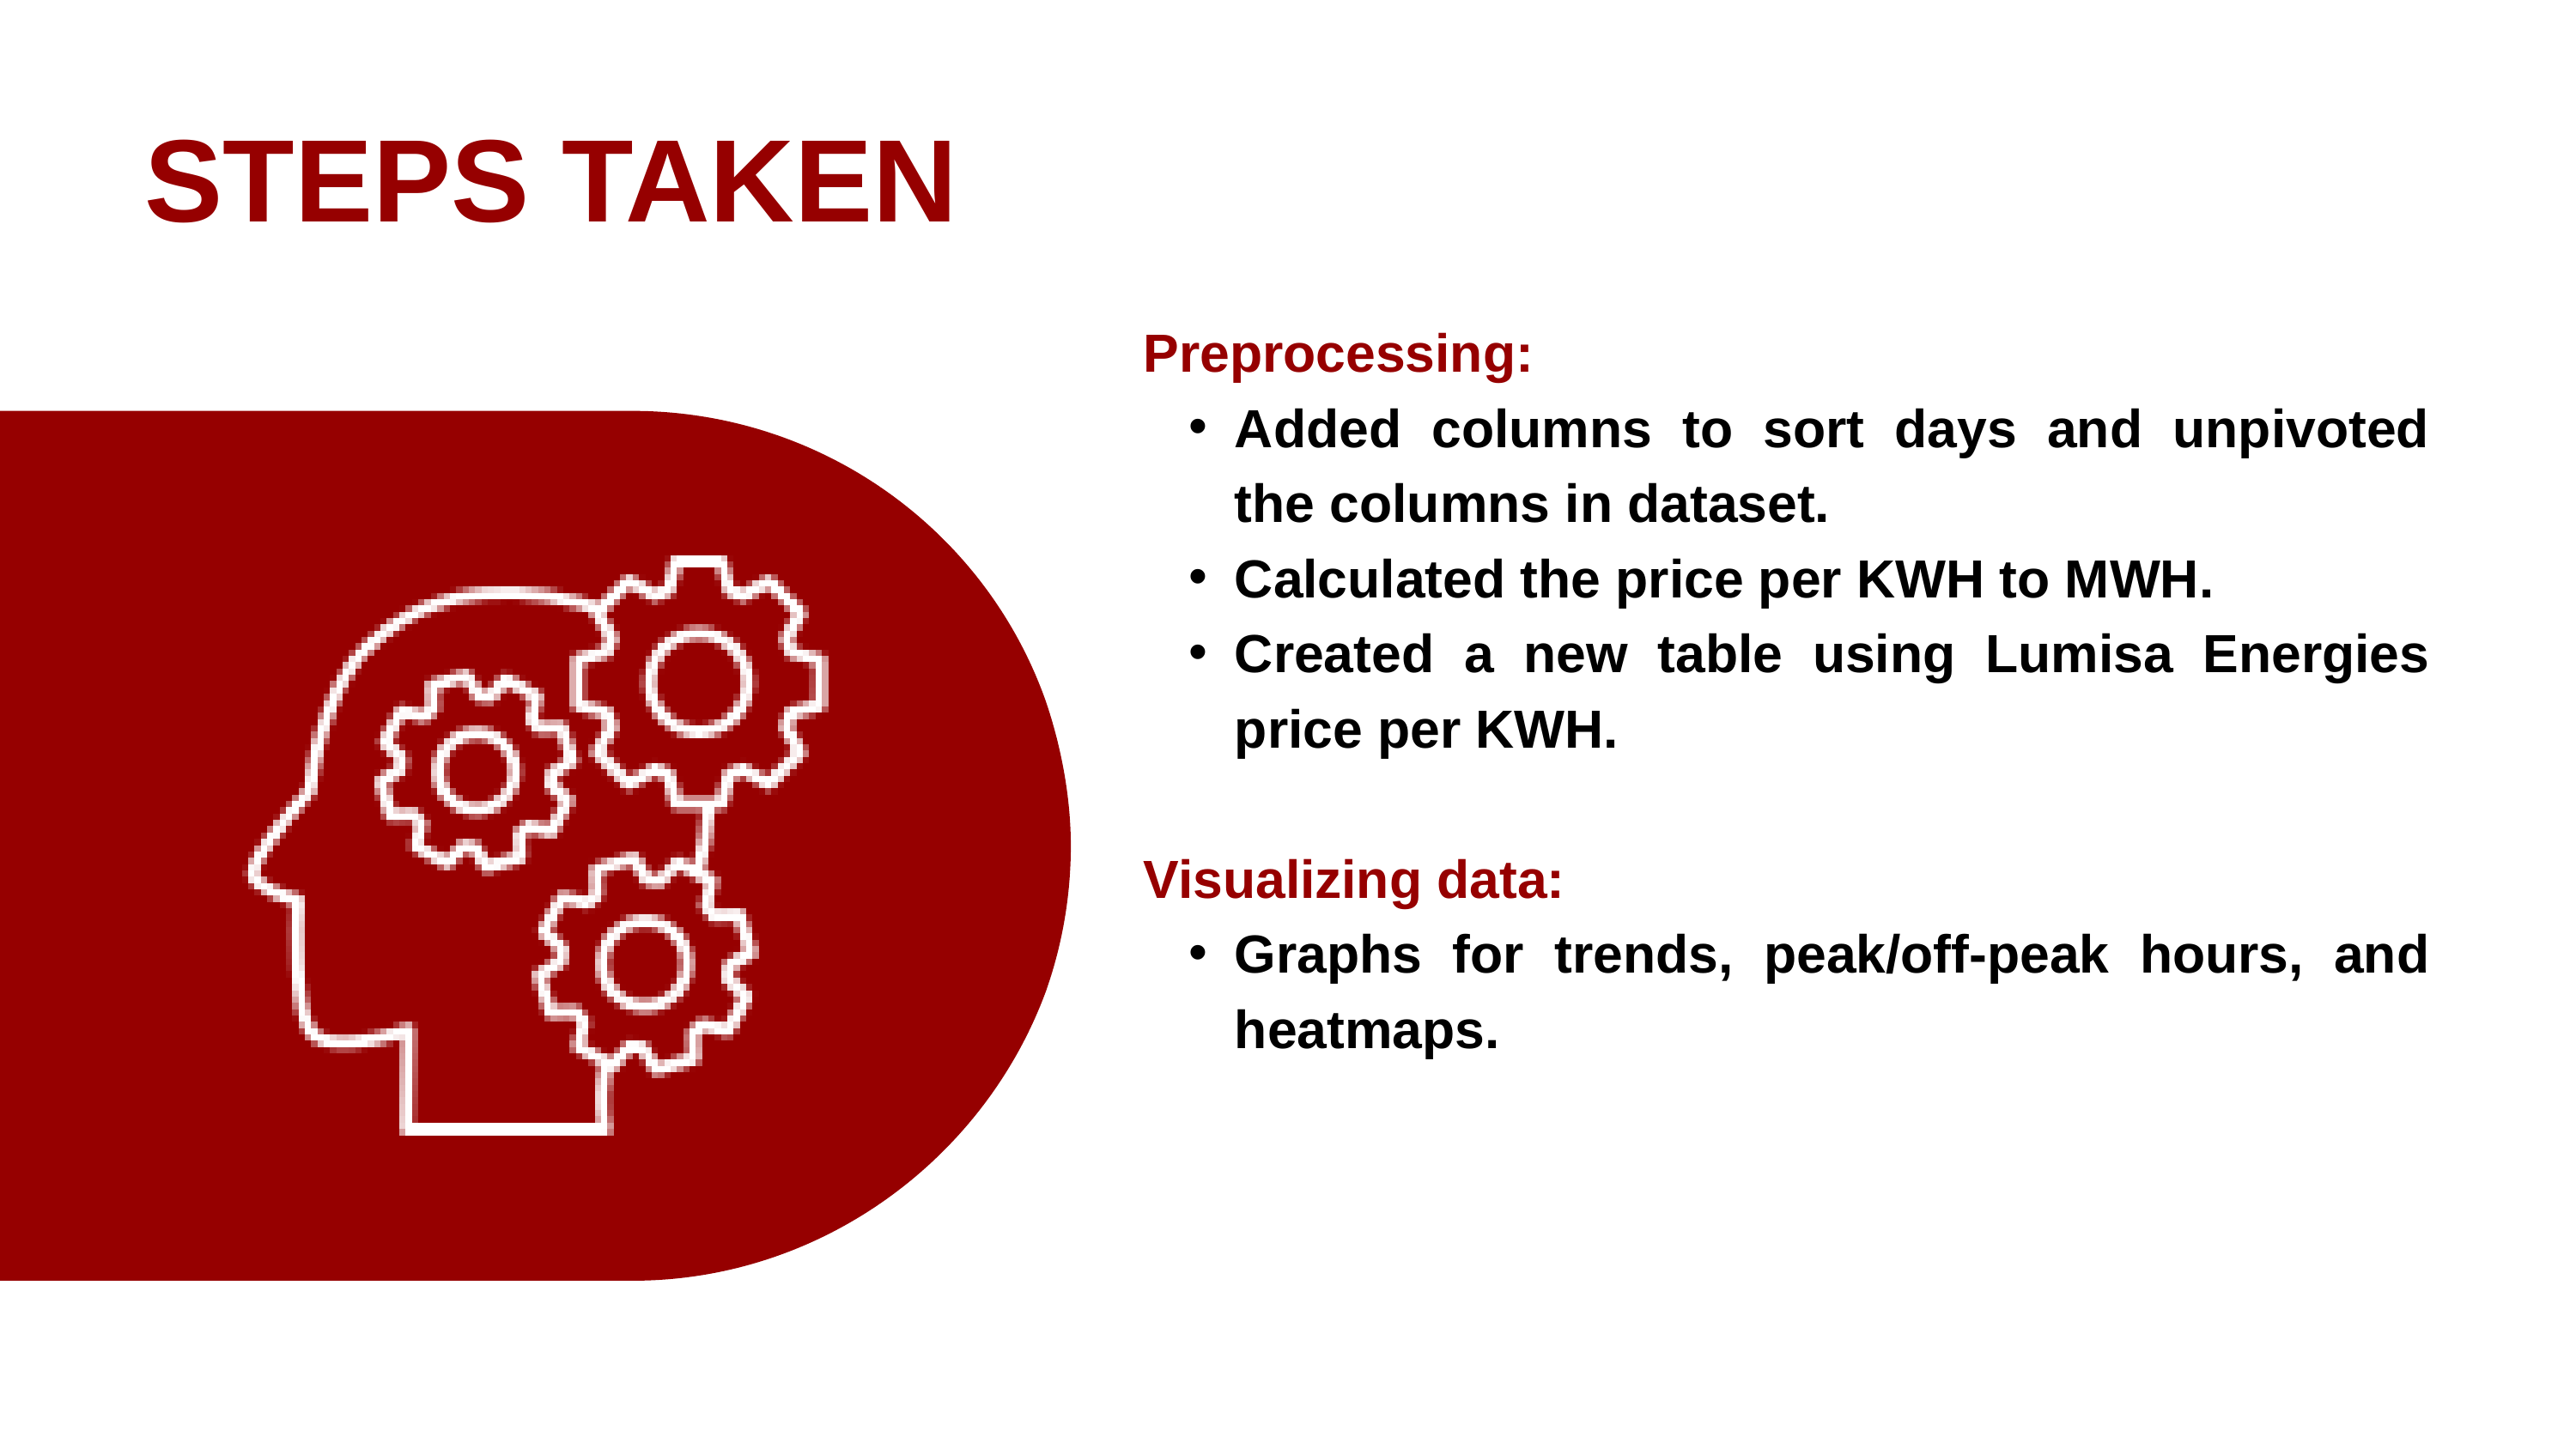

STEPS TAKEN
Preprocessing:
Added columns to sort days and unpivoted the columns in dataset.
Calculated the price per KWH to MWH.
Created a new table using Lumisa Energies price per KWH.

Visualizing data:
Graphs for trends, peak/off-peak hours, and heatmaps.